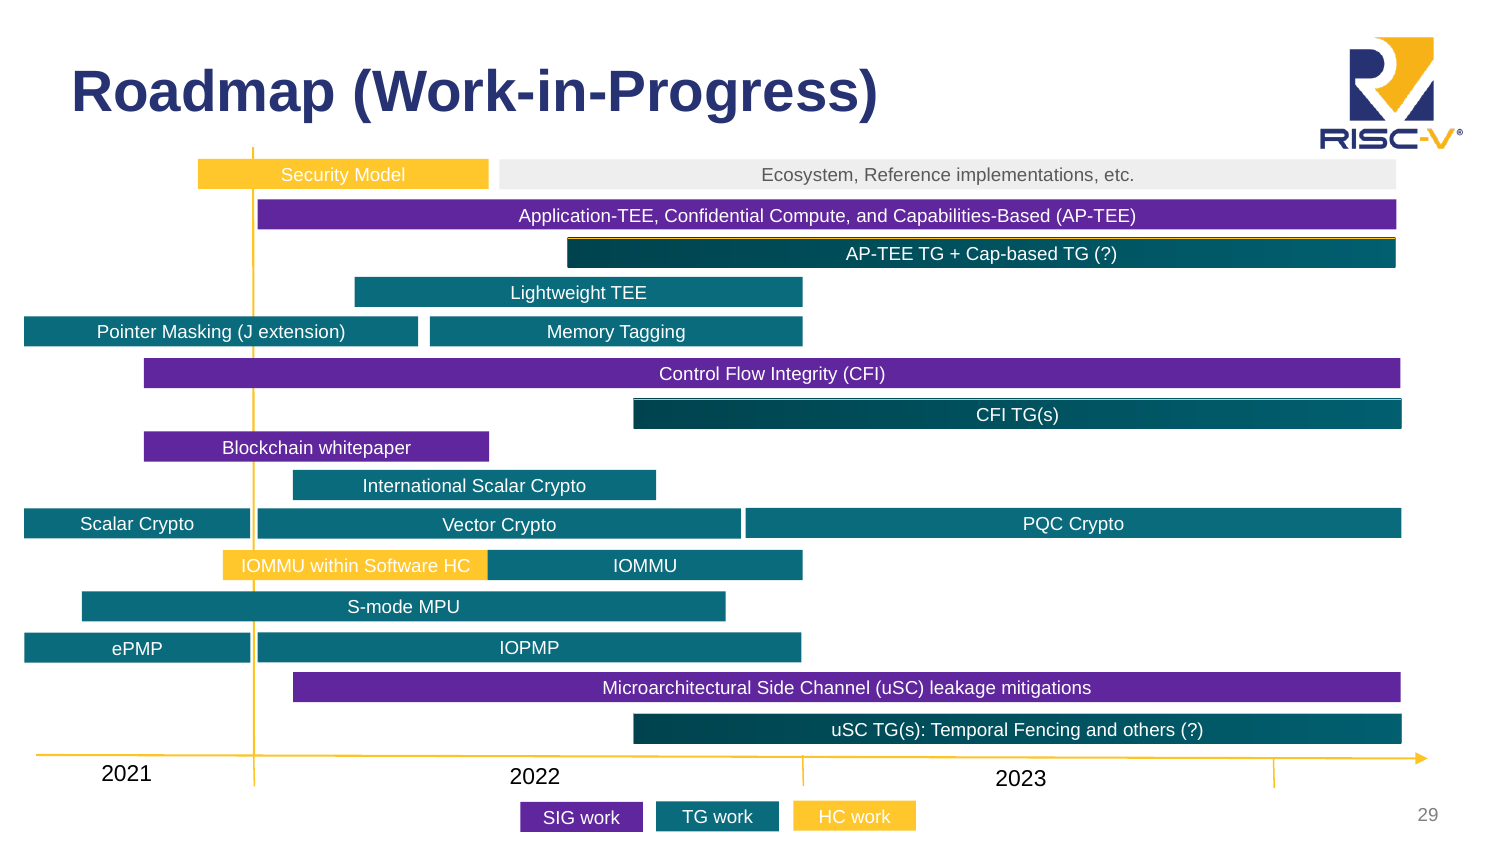

# Roadmap (Work-in-Progress)
Security Model
Ecosystem, Reference implementations, etc.
Application-TEE, Confidential Compute, and Capabilities-Based (AP-TEE)
AP-TEE TG + Cap-based TG (?)
Lightweight TEE
Pointer Masking (J extension)
Memory Tagging
Control Flow Integrity (CFI)
CFI TG(s)
Blockchain whitepaper
International Scalar Crypto
PQC Crypto
Scalar Crypto
Vector Crypto
IOMMU
IOMMU within Software HC
S-mode MPU
IOPMP
ePMP
Microarchitectural Side Channel (uSC) leakage mitigations
uSC TG(s): Temporal Fencing and others (?)
2021
2022
2023
29
HC work
TG work
SIG work